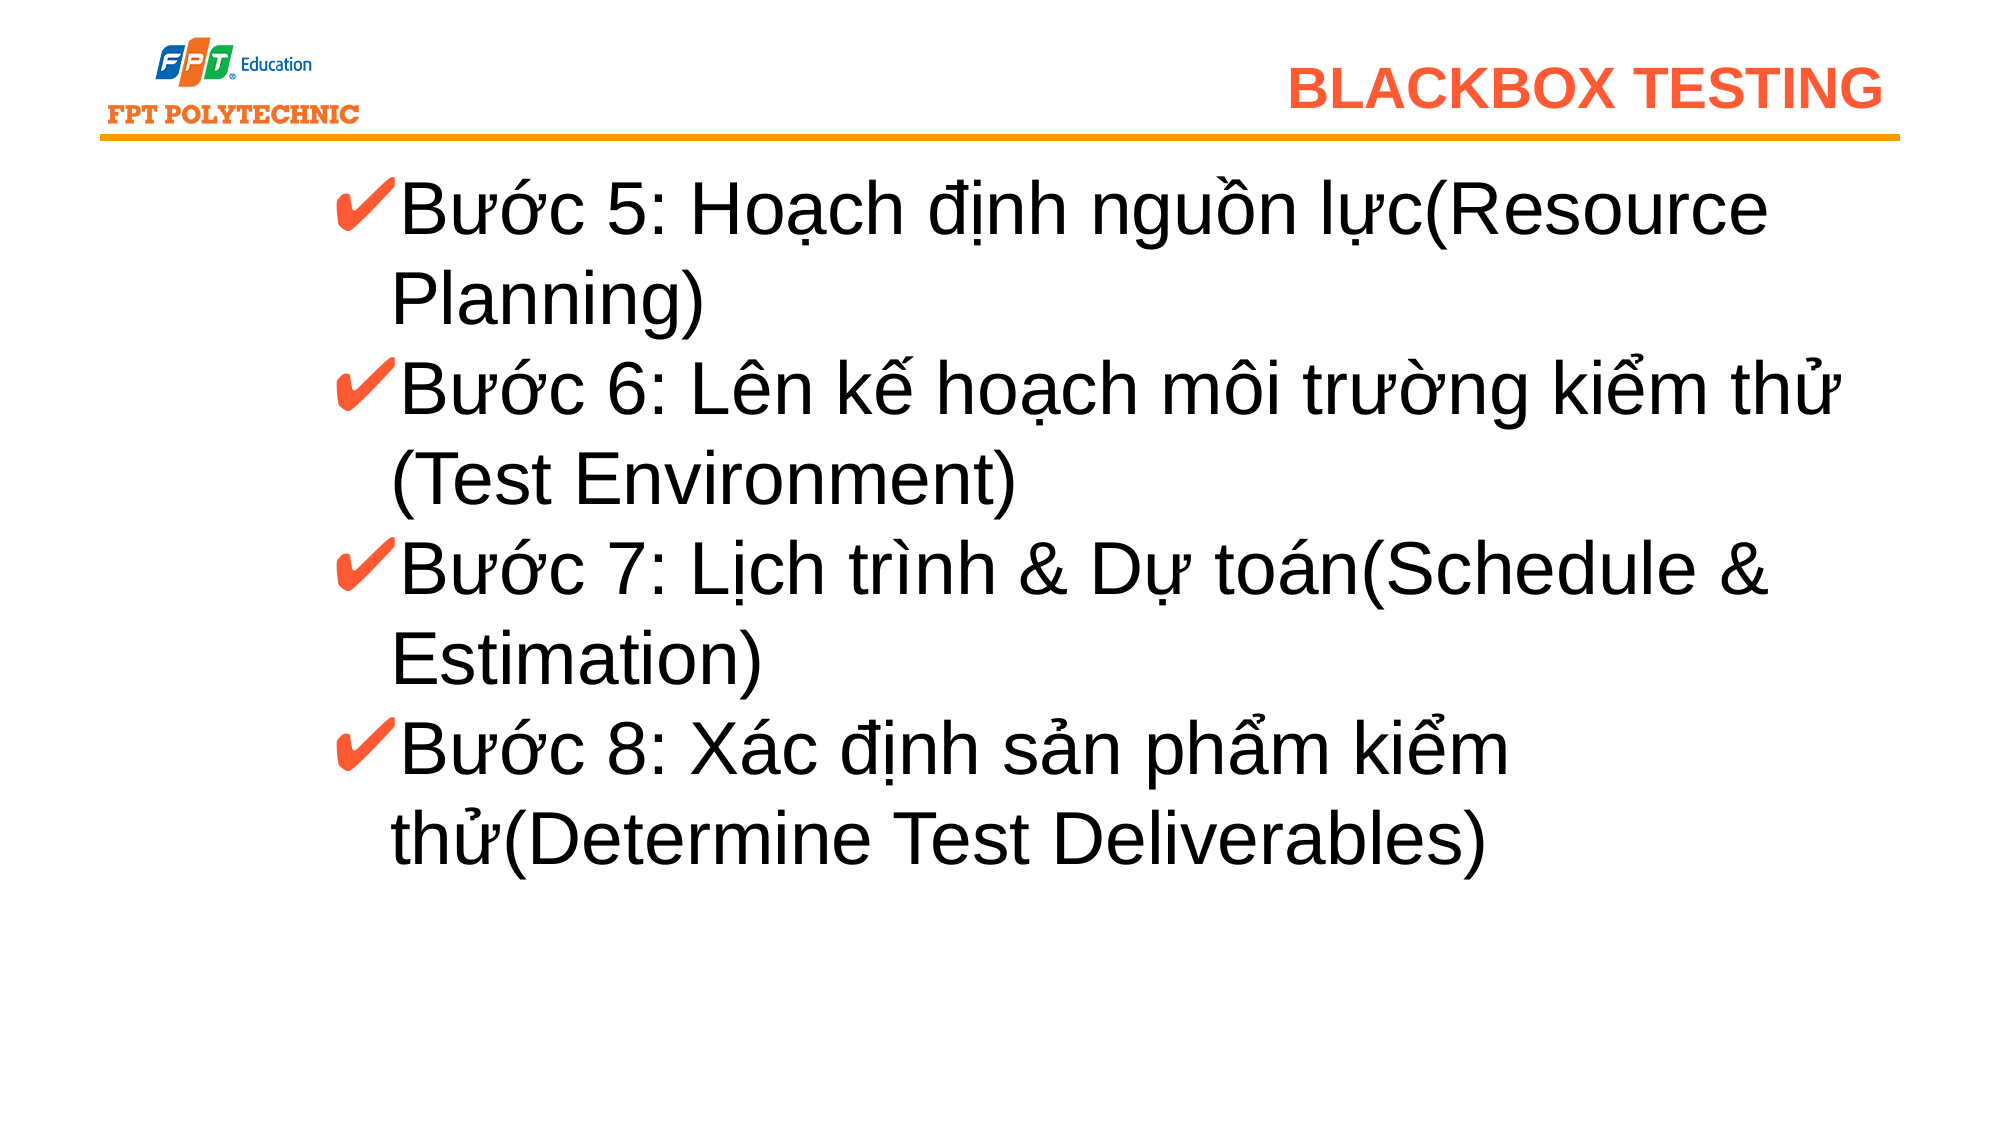

# blackbox testing
Bước 5: Hoạch định nguồn lực(Resource Planning)
Bước 6: Lên kế hoạch môi trường kiểm thử (Test Environment)
Bước 7: Lịch trình & Dự toán(Schedule & Estimation)
Bước 8: Xác định sản phẩm kiểm thử(Determine Test Deliverables)